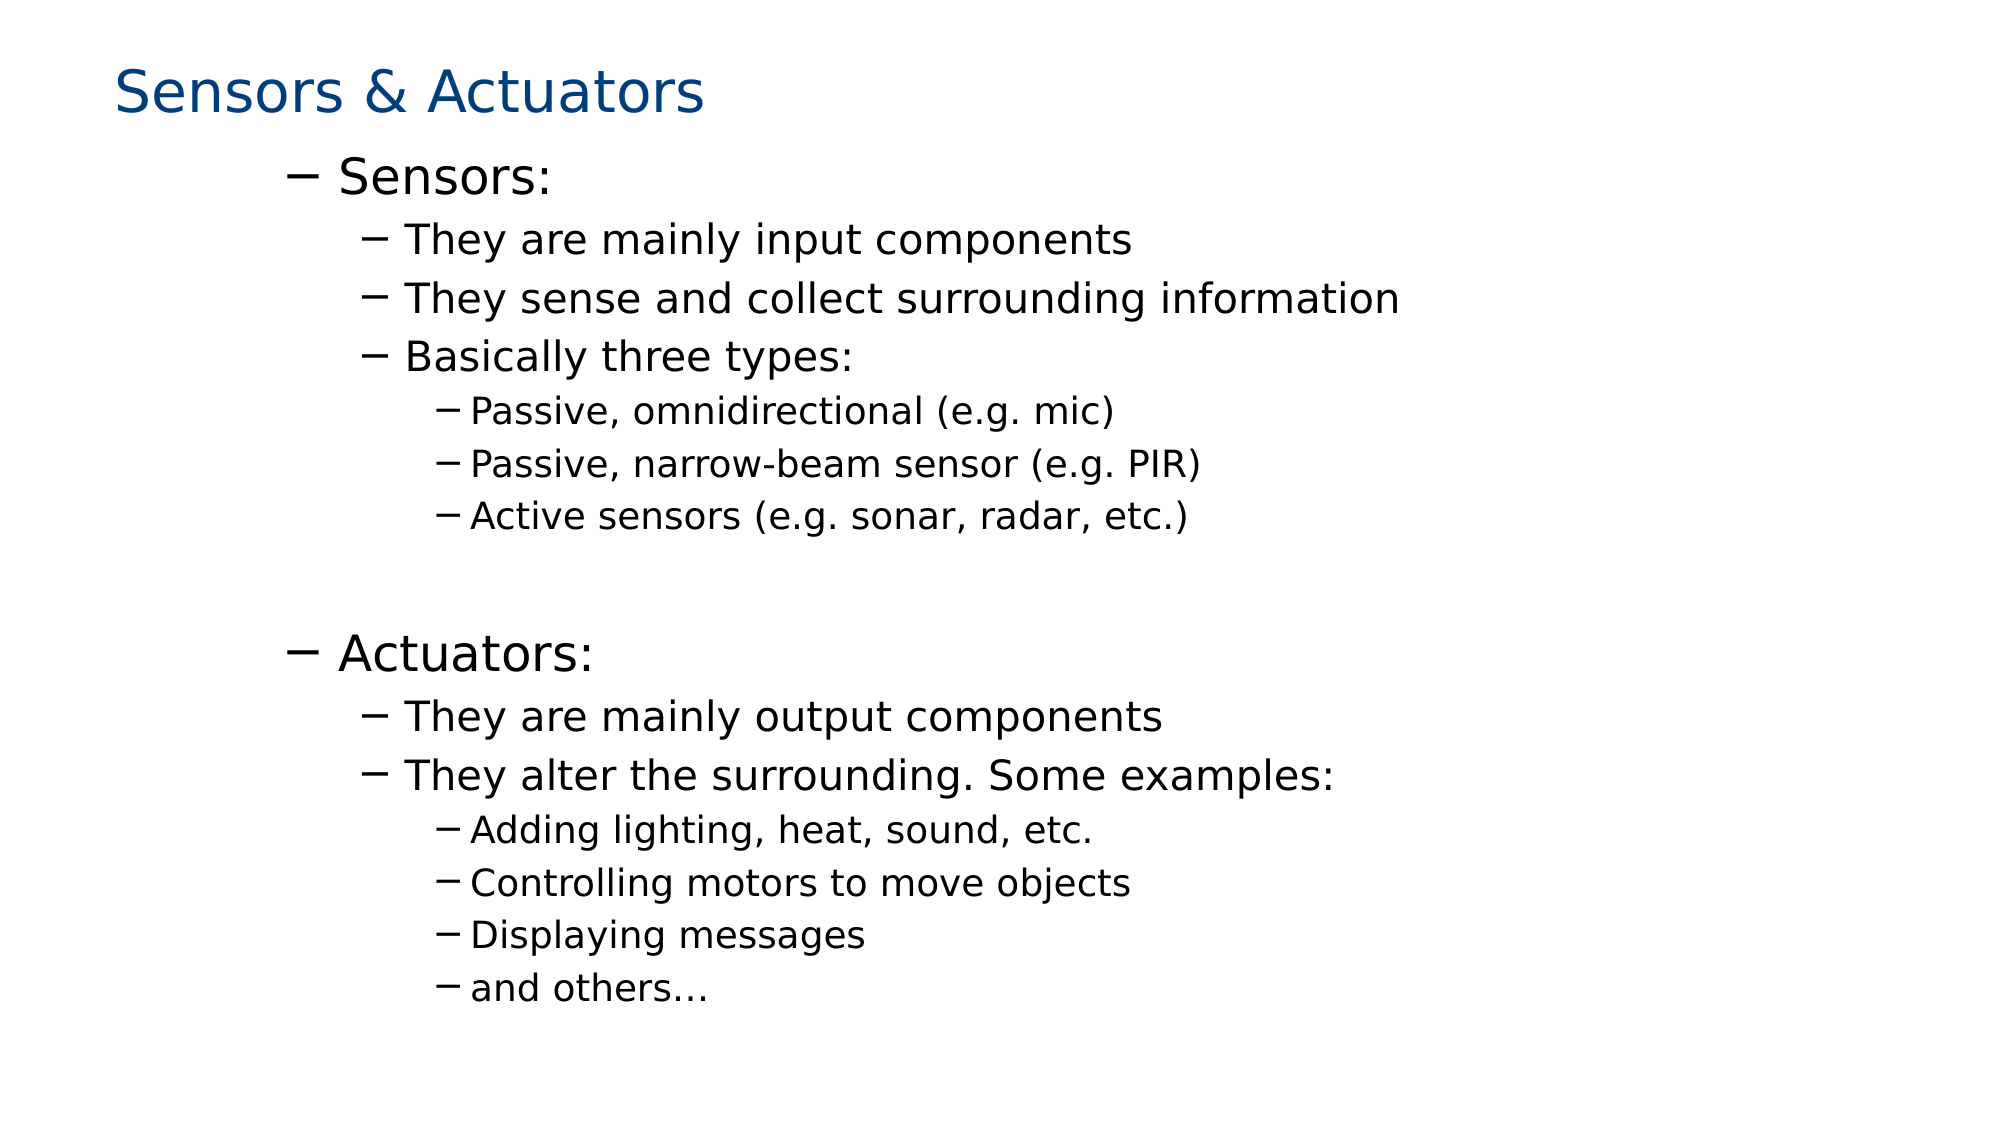

# Sensors & Actuators
Sensors:
They are mainly input components
They sense and collect surrounding information
Basically three types:
Passive, omnidirectional (e.g. mic)
Passive, narrow-beam sensor (e.g. PIR)
Active sensors (e.g. sonar, radar, etc.)

Actuators:
They are mainly output components
They alter the surrounding. Some examples:
Adding lighting, heat, sound, etc.
Controlling motors to move objects
Displaying messages
and others…
34